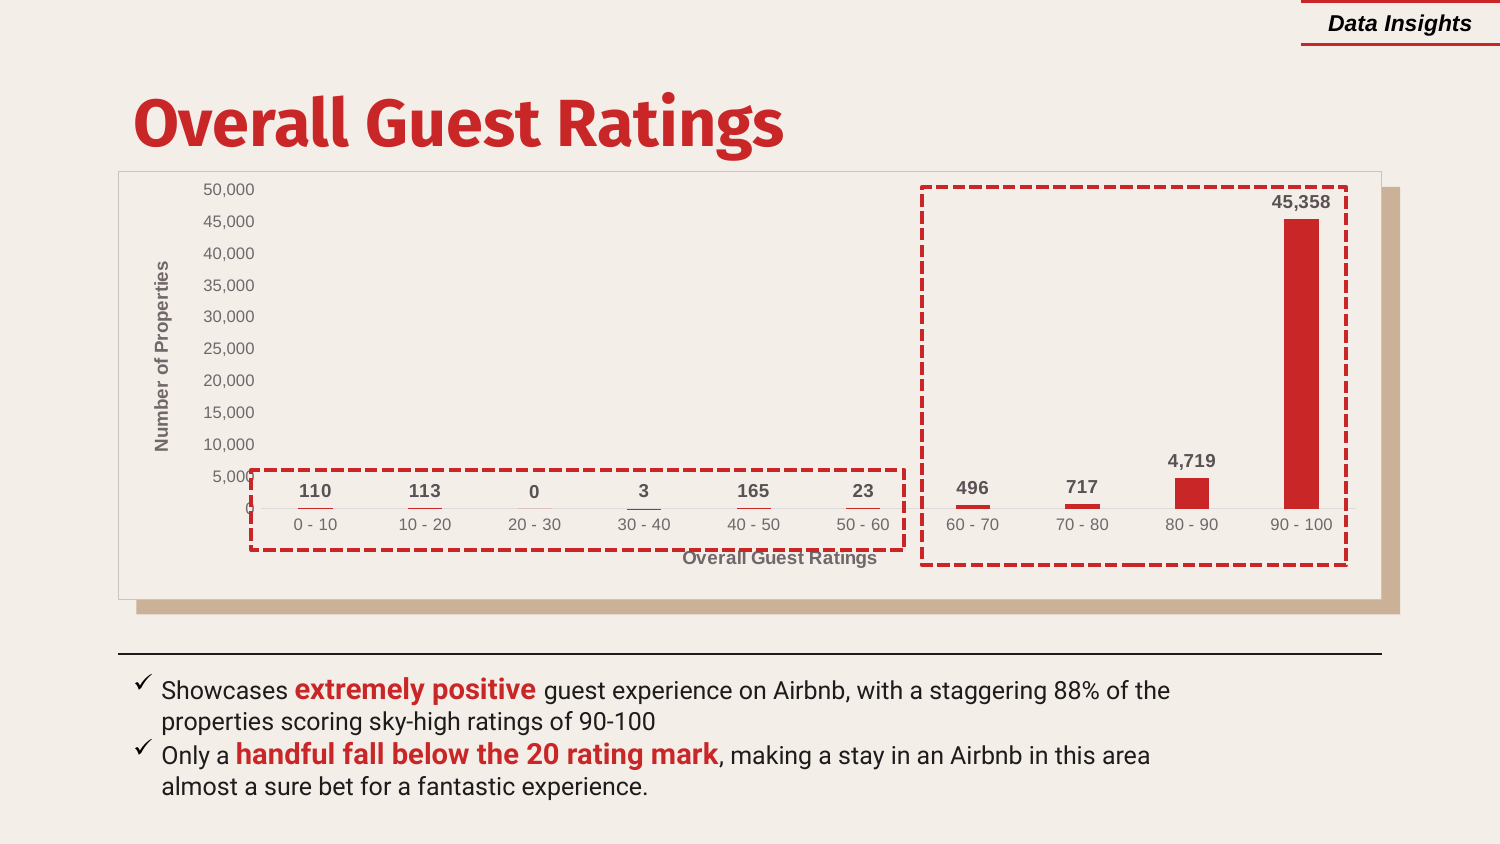

| Data Insights |
| --- |
# Overall Guest Ratings

### Chart

| Category | Frequency |
|---|---|
| 0 - 10 | 110.0 |
| 10 - 20 | 113.0 |
| 20 - 30 | 0.0 |
| 30 - 40 | 3.0 |
| 40 - 50 | 165.0 |
| 50 - 60 | 23.0 |
| 60 - 70 | 496.0 |
| 70 - 80 | 717.0 |
| 80 - 90 | 4719.0 |
| 90 - 100 | 45358.0 |

Showcases extremely positive guest experience on Airbnb, with a staggering 88% of the properties scoring sky-high ratings of 90-100
Only a handful fall below the 20 rating mark, making a stay in an Airbnb in this area almost a sure bet for a fantastic experience.